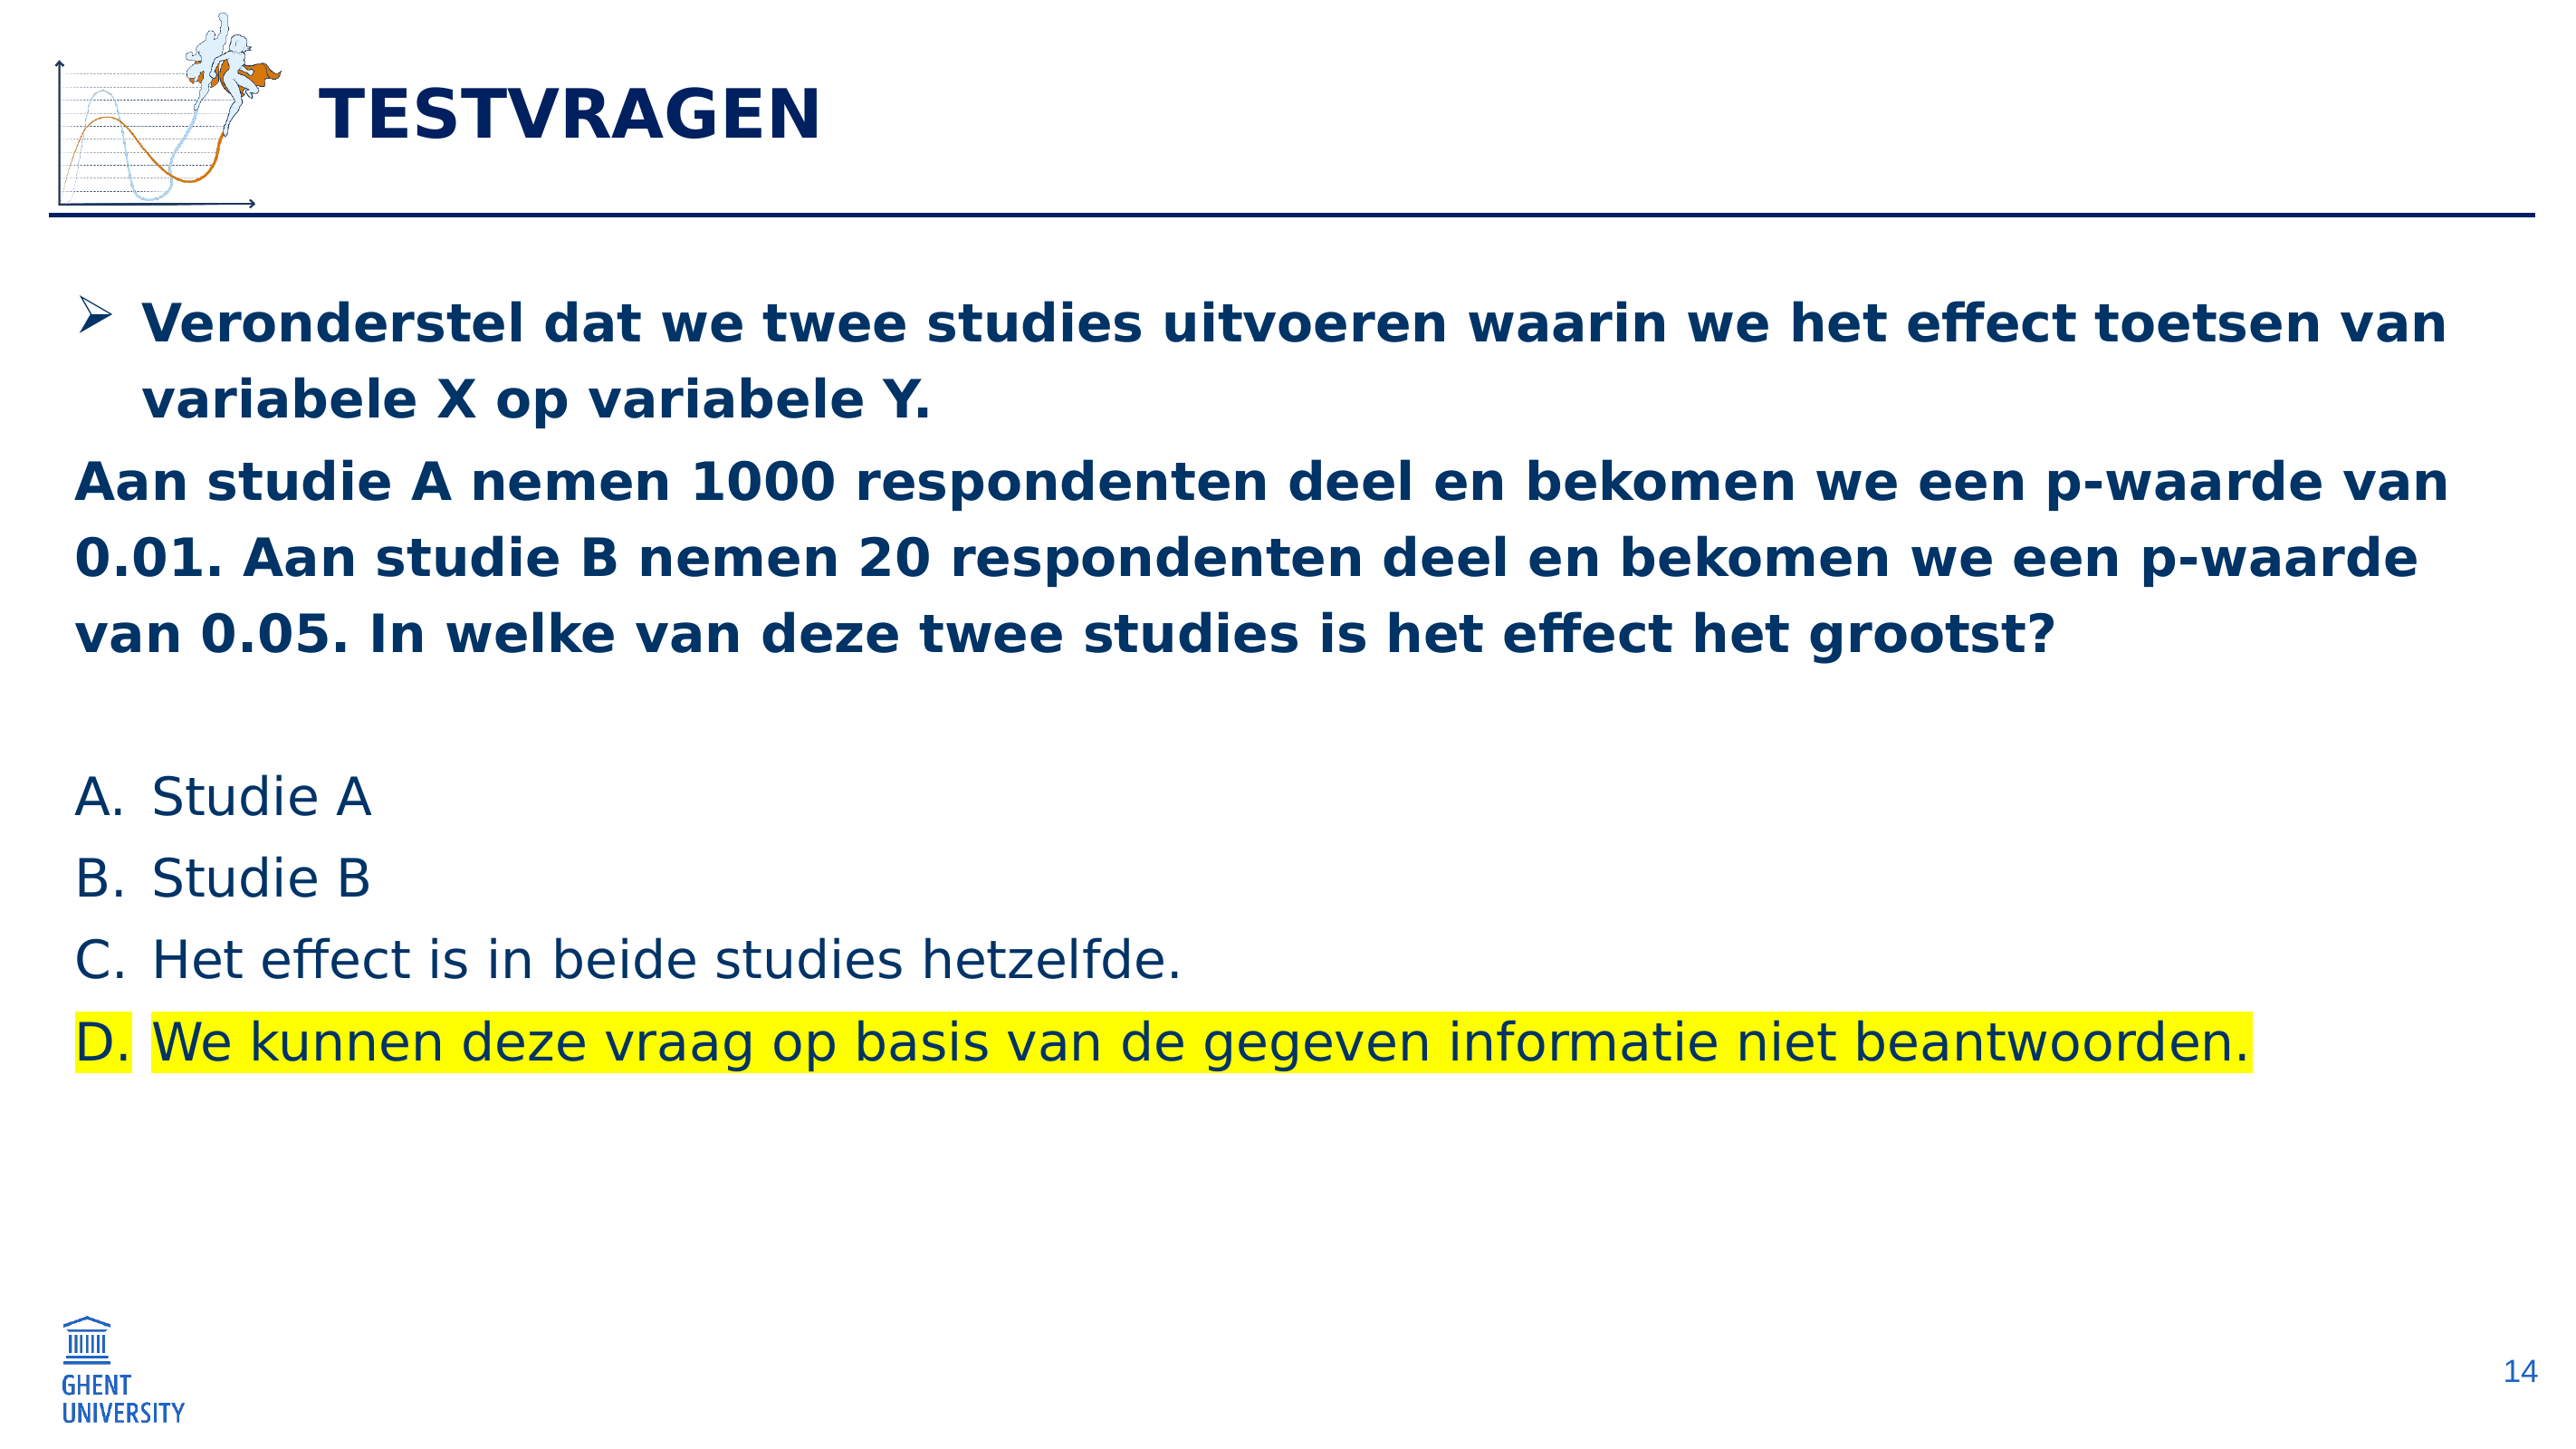

# testvragen
Veronderstel dat we twee studies uitvoeren waarin we het effect toetsen van variabele X op variabele Y.
Aan studie A nemen 1000 respondenten deel en bekomen we een p-waarde van 0.01. Aan studie B nemen 20 respondenten deel en bekomen we een p-waarde van 0.05. In welke van deze twee studies is het effect het grootst?

Studie A
Studie B
Het effect is in beide studies hetzelfde.
We kunnen deze vraag op basis van de gegeven informatie niet beantwoorden.

14